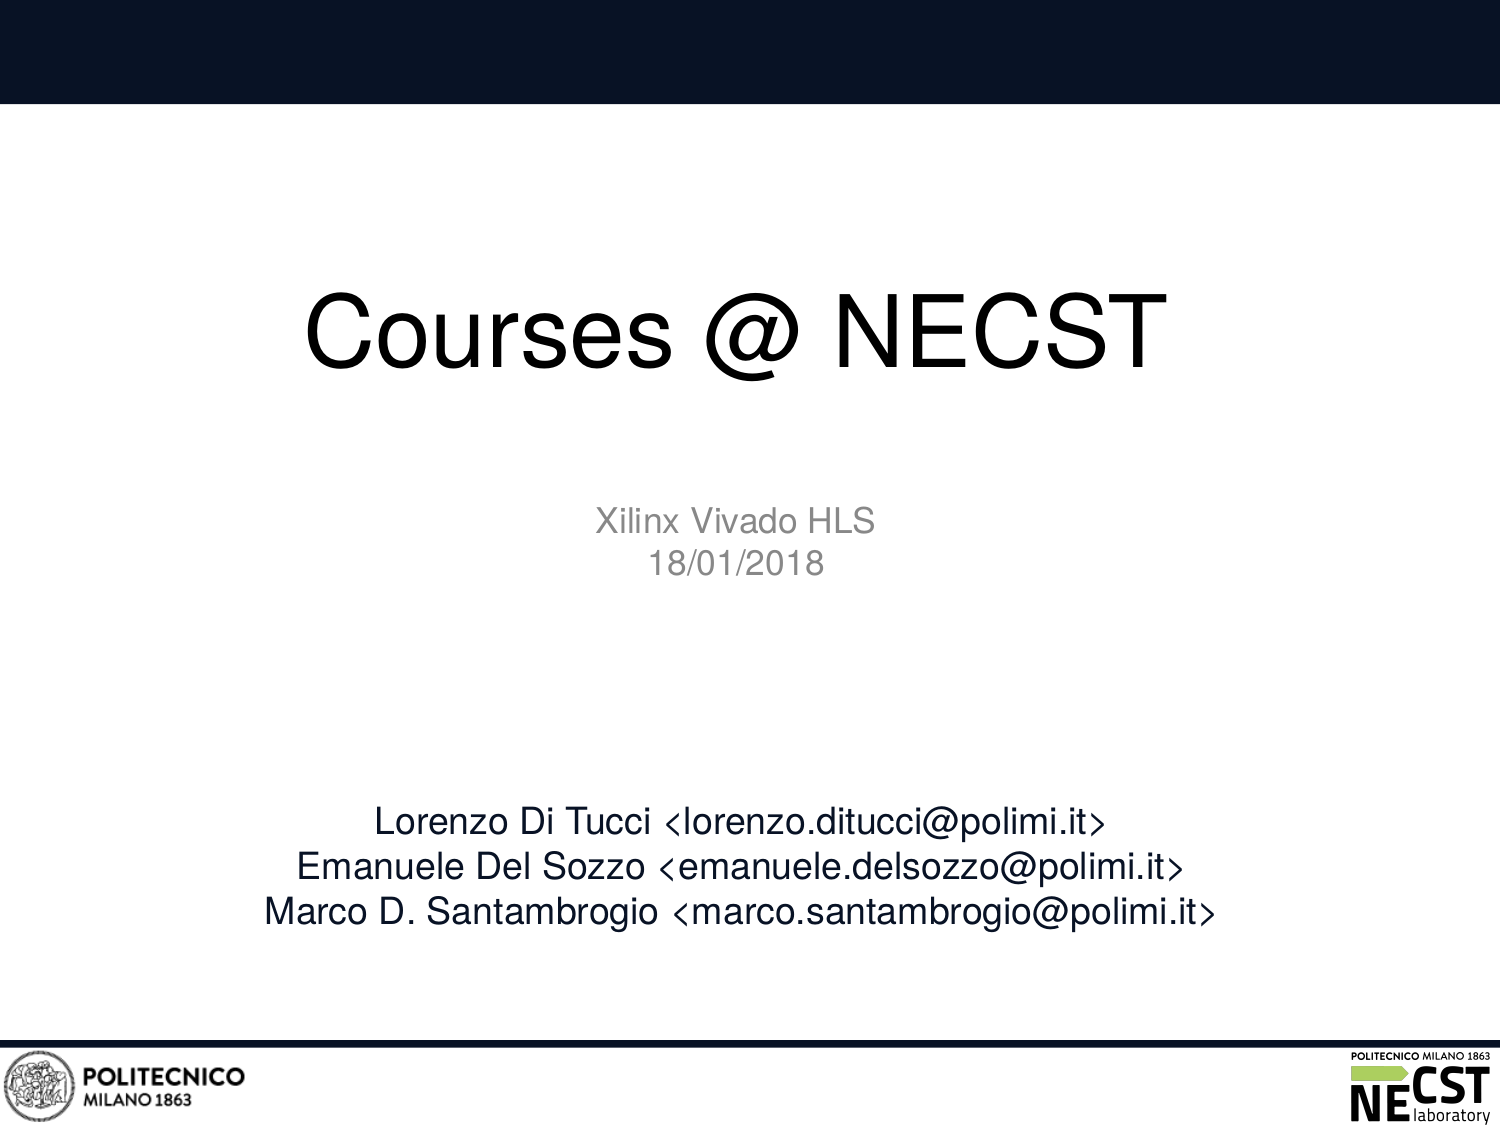

# Courses @ NECST

Xilinx Vivado HLS
18/01/2018

Lorenzo Di Tucci <lorenzo.ditucci@polimi.it>
Emanuele Del Sozzo <emanuele.delsozzo@polimi.it>
Marco D. Santambrogio <marco.santambrogio@polimi.it>